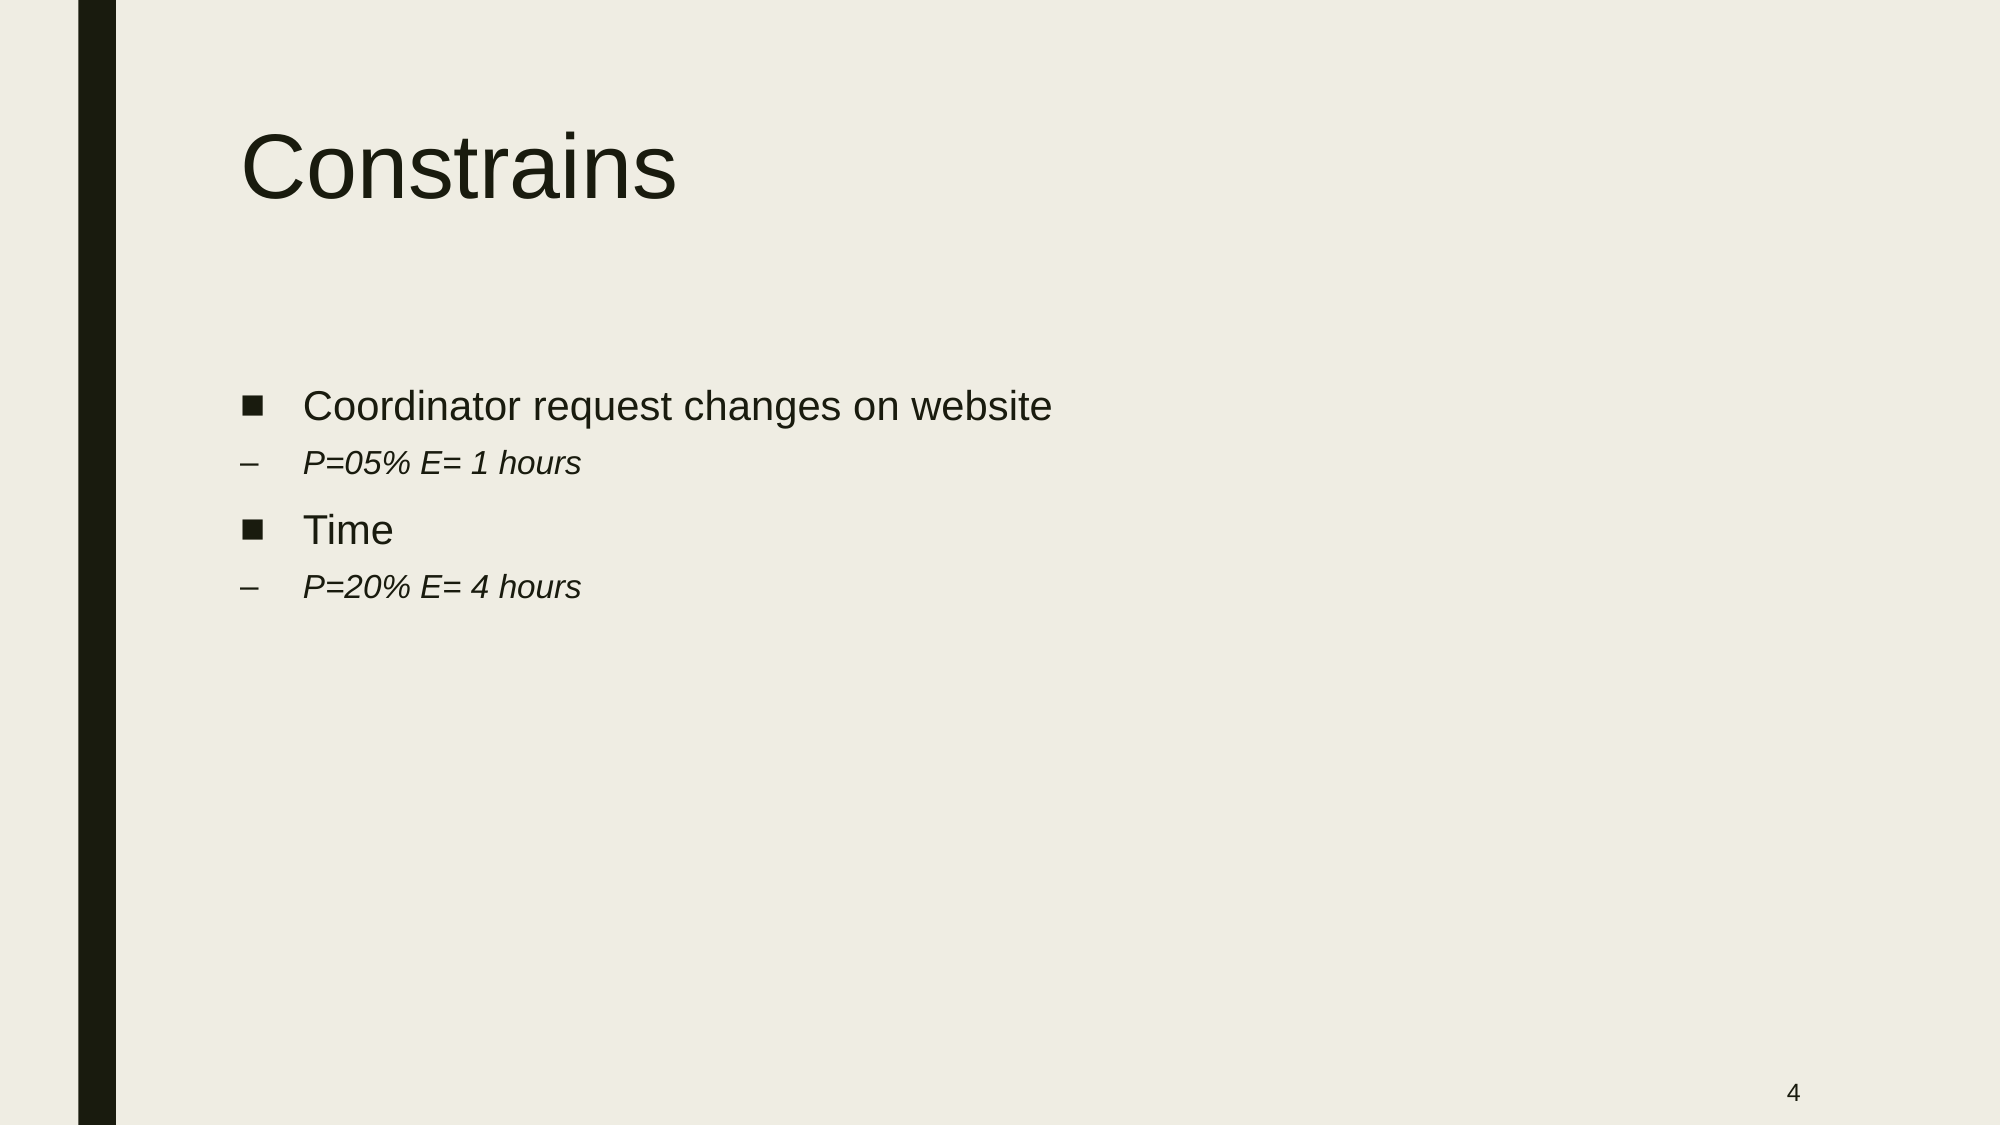

# Constrains
Coordinator request changes on website
P=05% E= 1 hours
Time
P=20% E= 4 hours

4